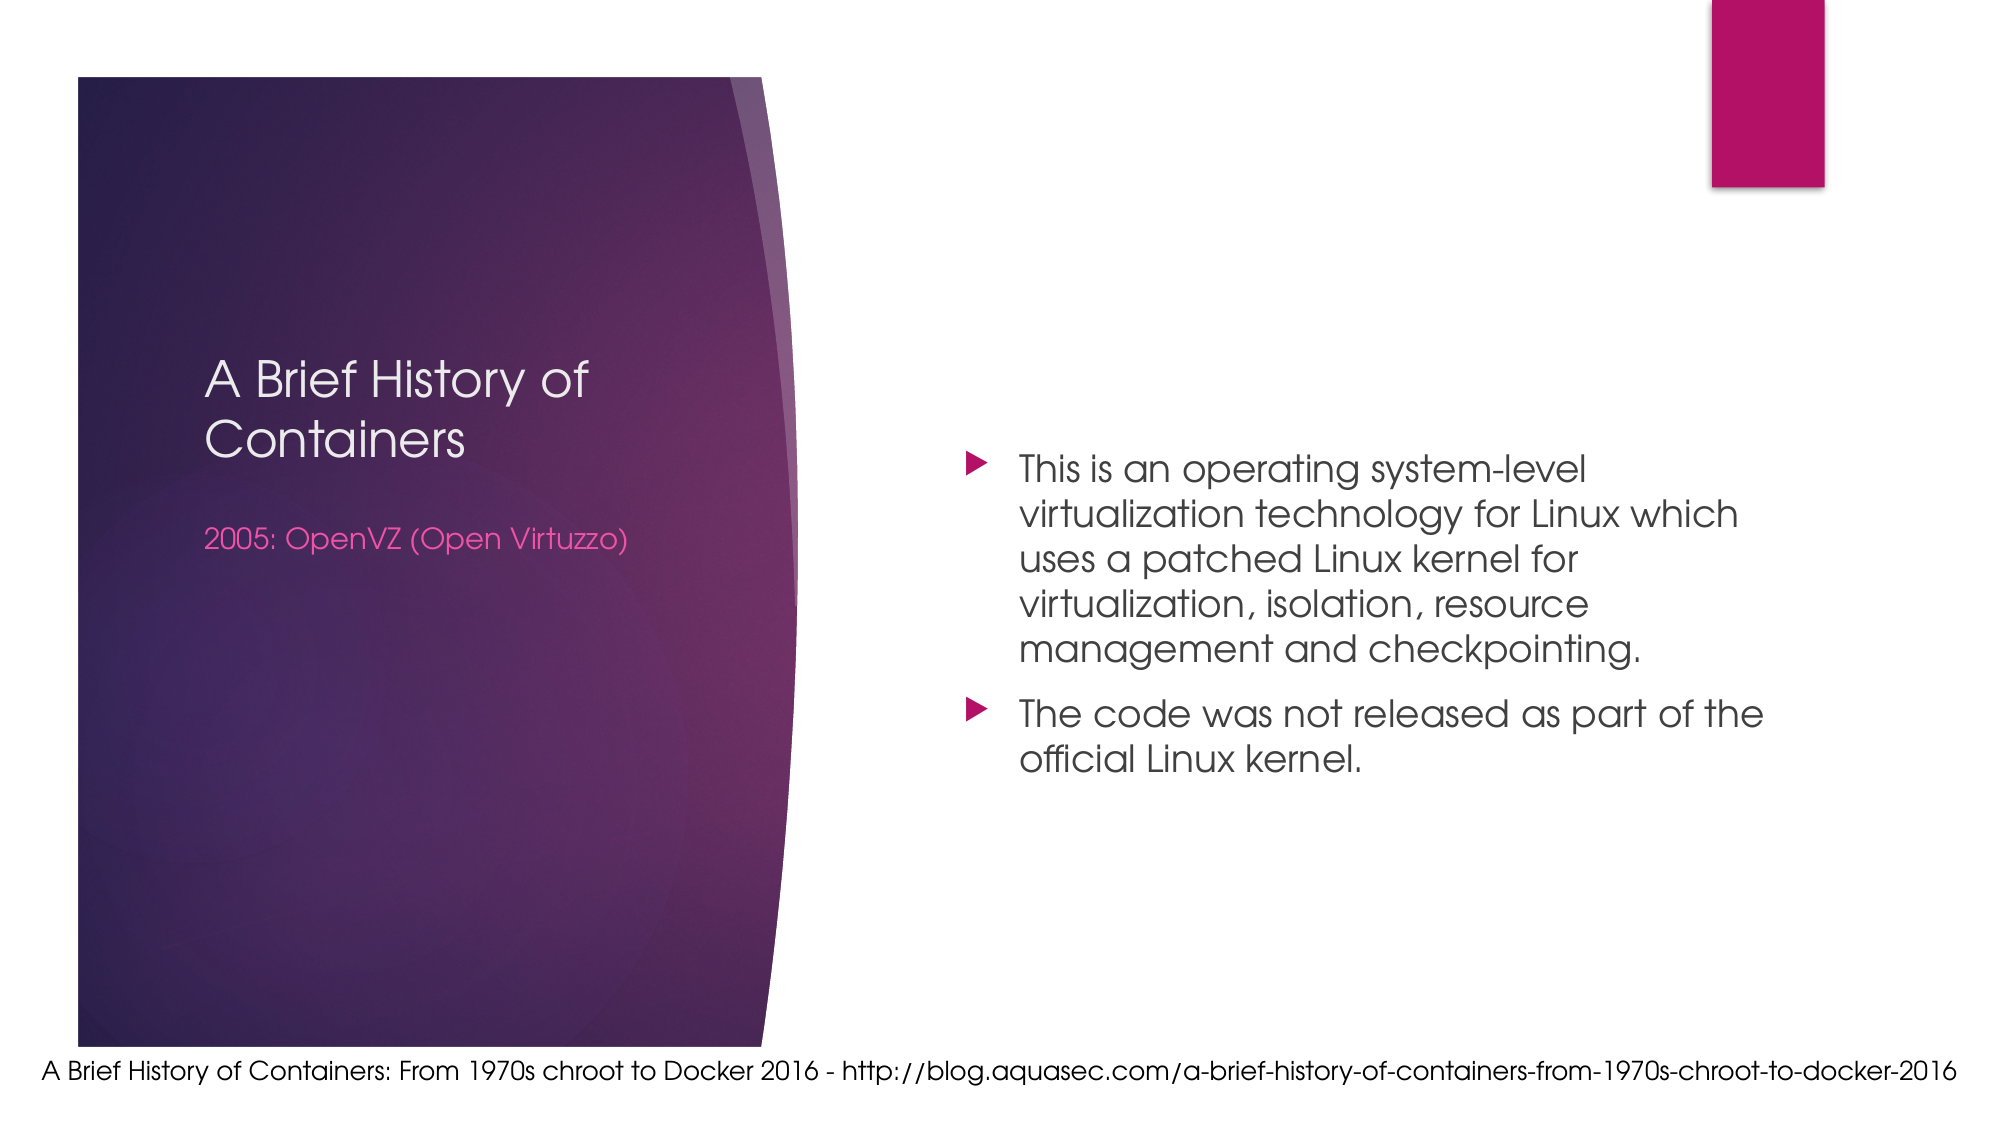

# A Brief History of Containers
This is an operating system-level virtualization technology for Linux which  uses a patched Linux kernel for virtualization, isolation, resource management and checkpointing.
The code was not released as part of the official Linux kernel.
2005: OpenVZ (Open Virtuzzo)
A Brief History of Containers: From 1970s chroot to Docker 2016 - http://blog.aquasec.com/a-brief-history-of-containers-from-1970s-chroot-to-docker-2016